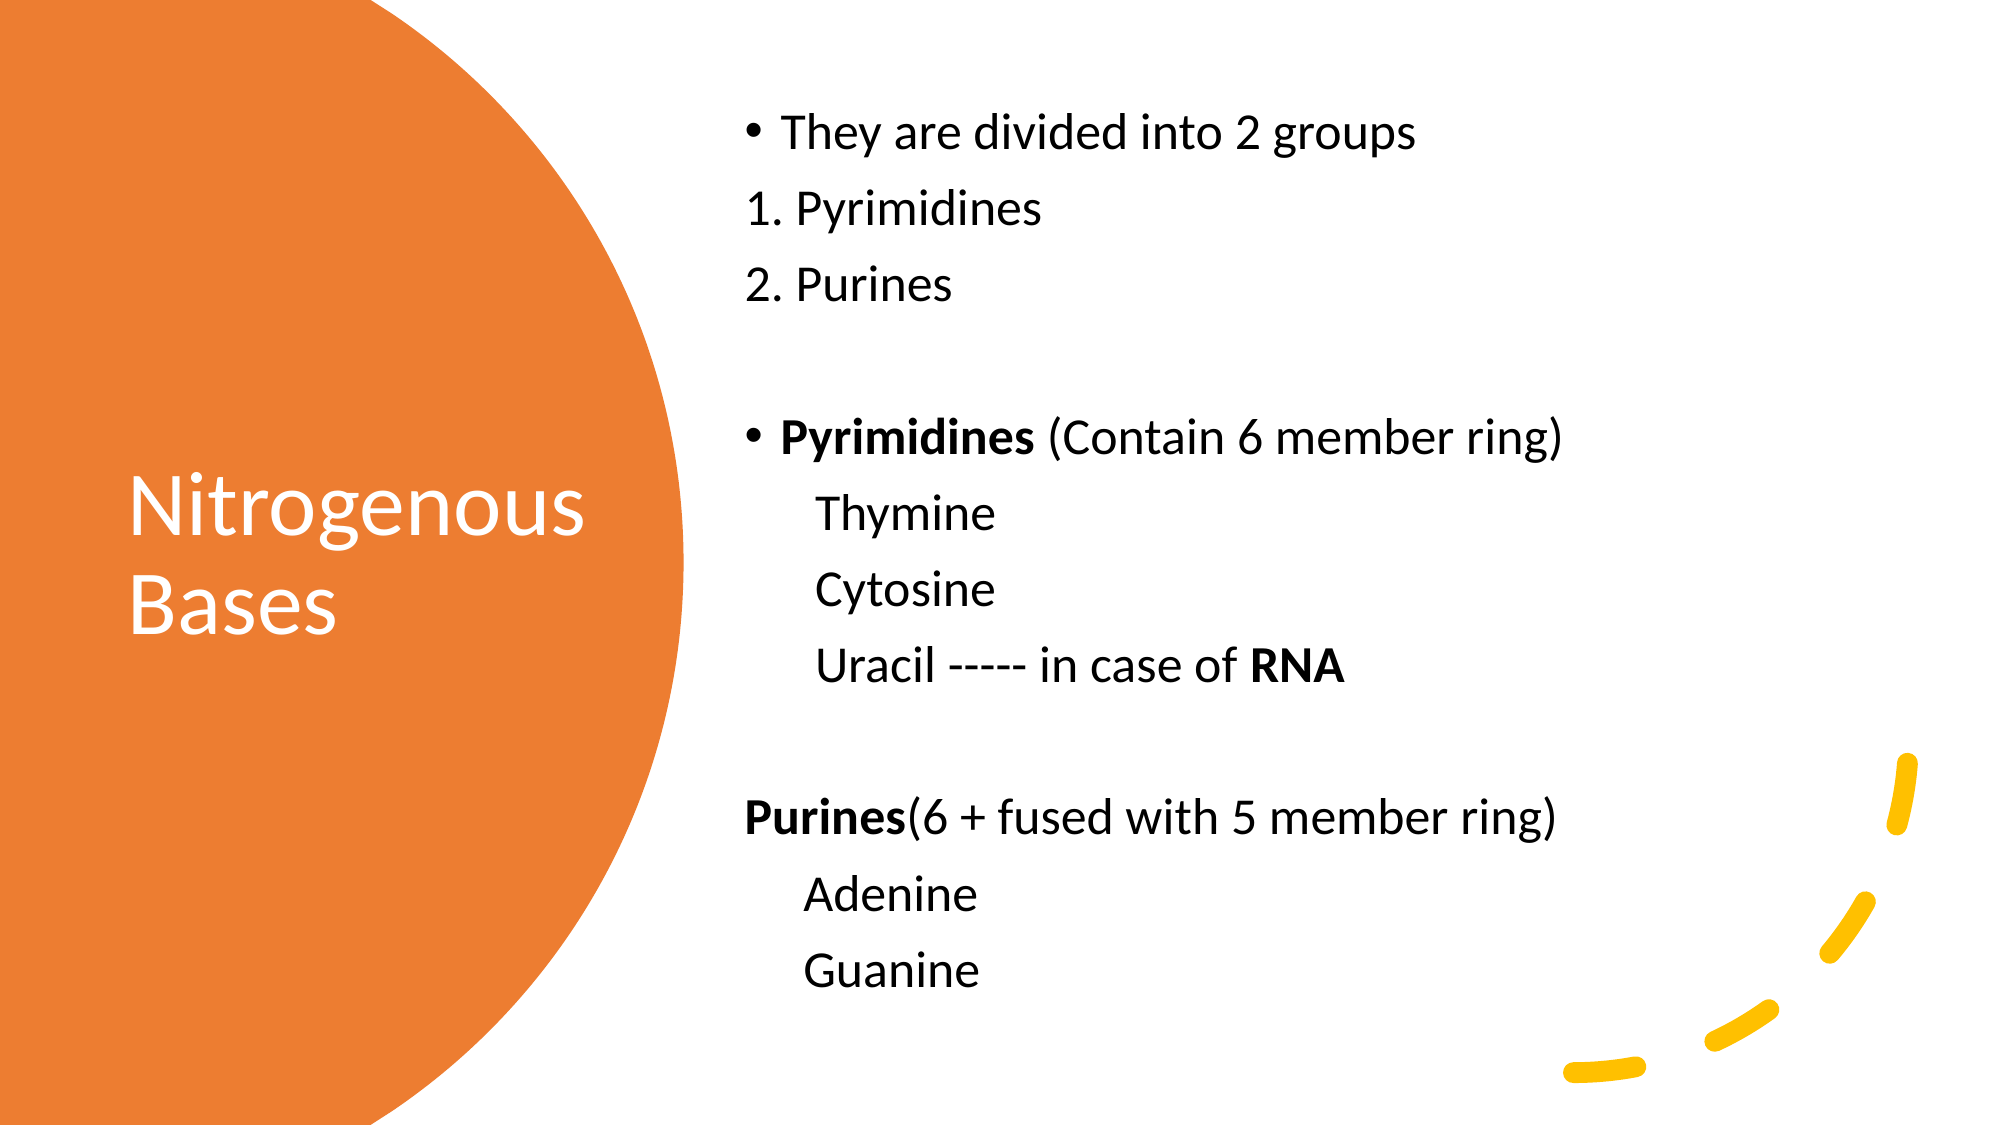

They are divided into 2 groups
1. Pyrimidines
2. Purines

Pyrimidines (Contain 6 member ring)
      Thymine
      Cytosine
      Uracil ----- in case of RNA

Purines(6 + fused with 5 member ring)
     Adenine
     Guanine

# Nitrogenous Bases